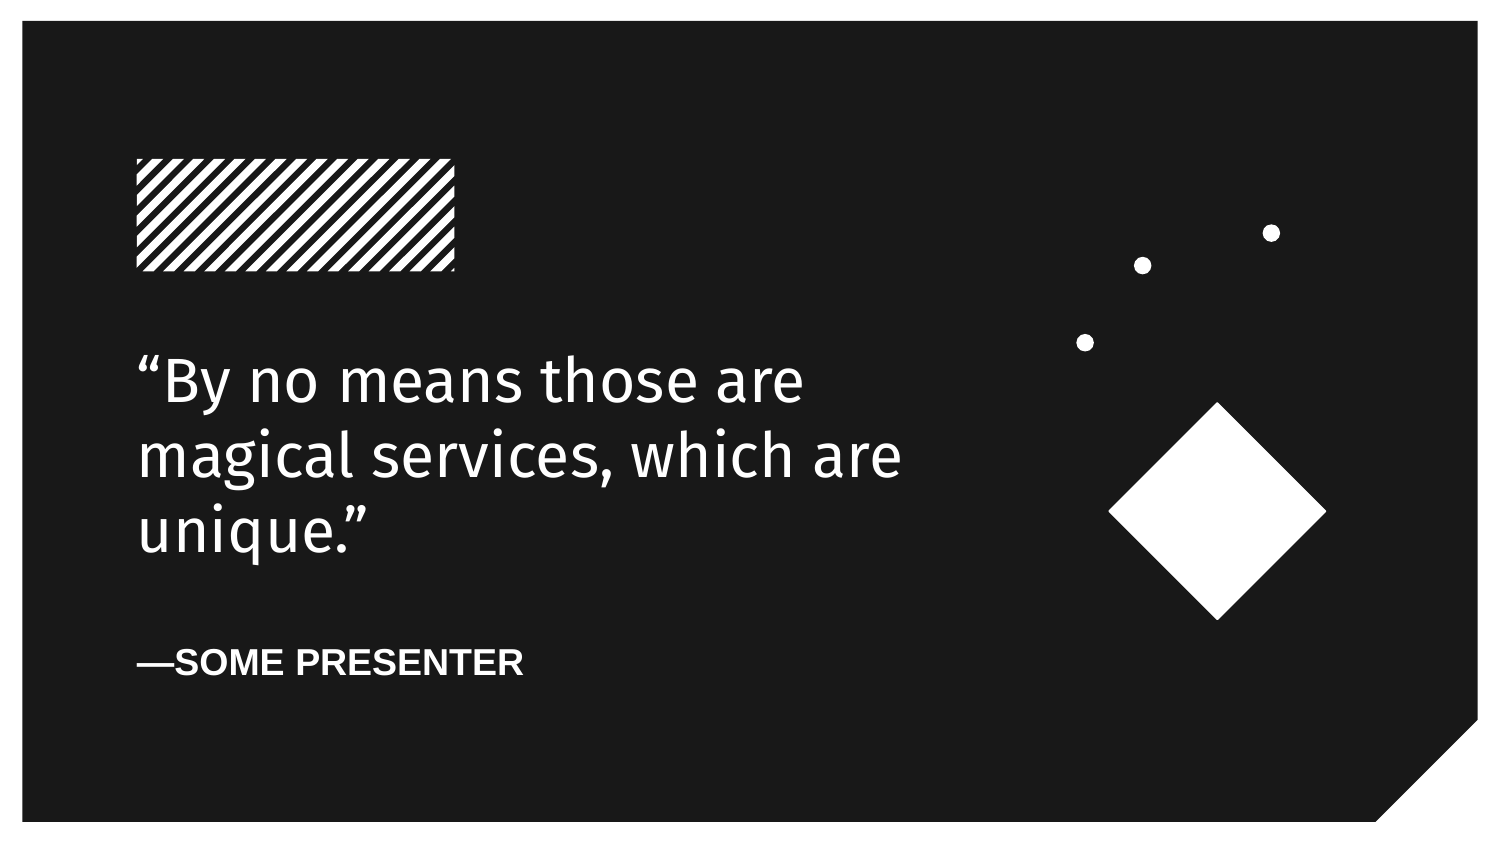

“By no means those are magical services, which are unique.”
# —SOME PRESENTER